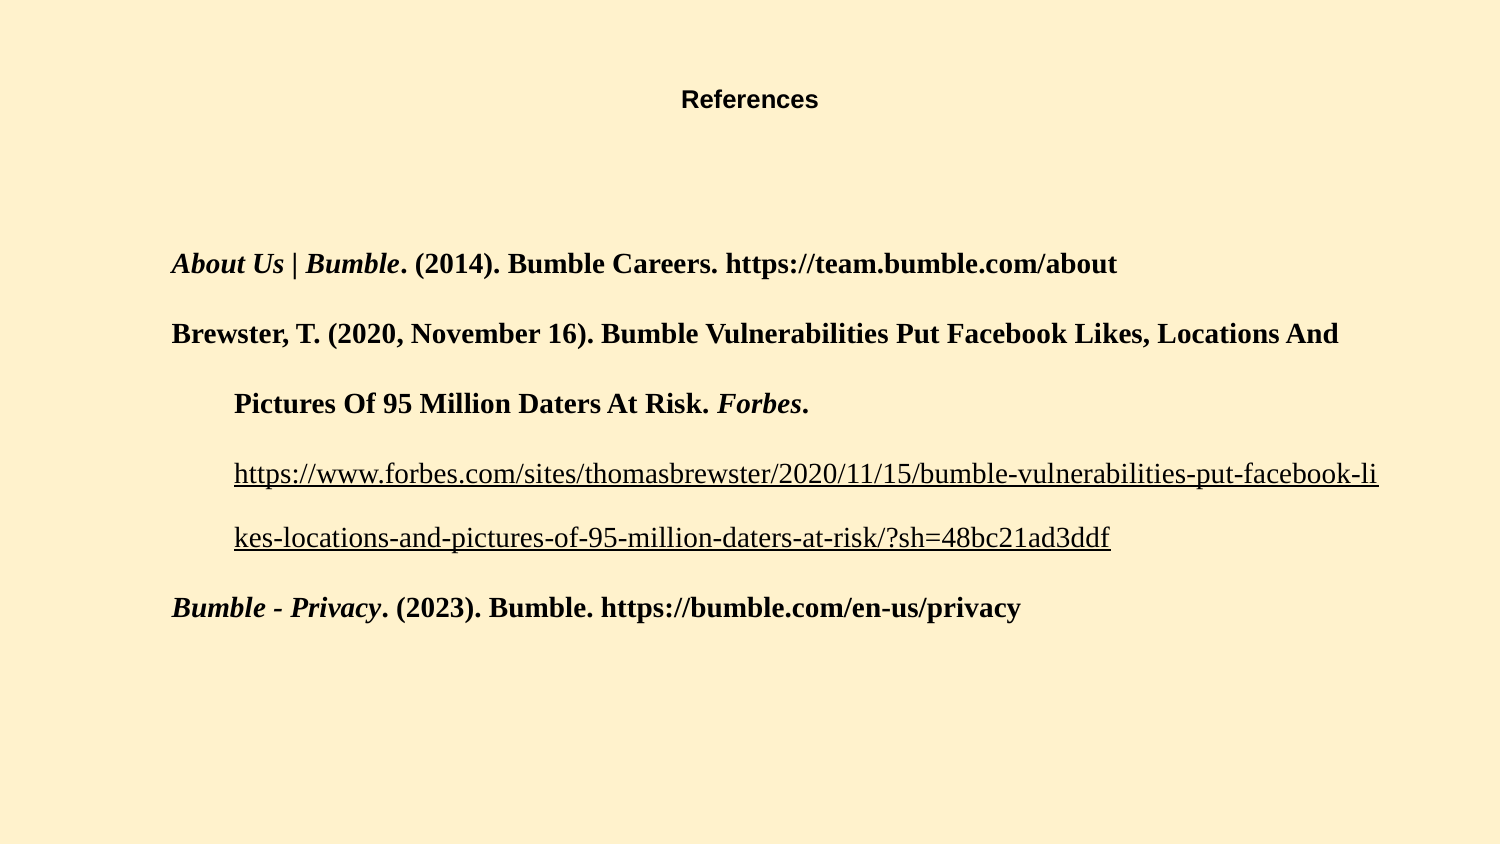

# References
About Us | Bumble. (2014). Bumble Careers. https://team.bumble.com/about
Brewster, T. (2020, November 16). Bumble Vulnerabilities Put Facebook Likes, Locations And Pictures Of 95 Million Daters At Risk. Forbes. https://www.forbes.com/sites/thomasbrewster/2020/11/15/bumble-vulnerabilities-put-facebook-likes-locations-and-pictures-of-95-million-daters-at-risk/?sh=48bc21ad3ddf
Bumble - Privacy. (2023). Bumble. https://bumble.com/en-us/privacy